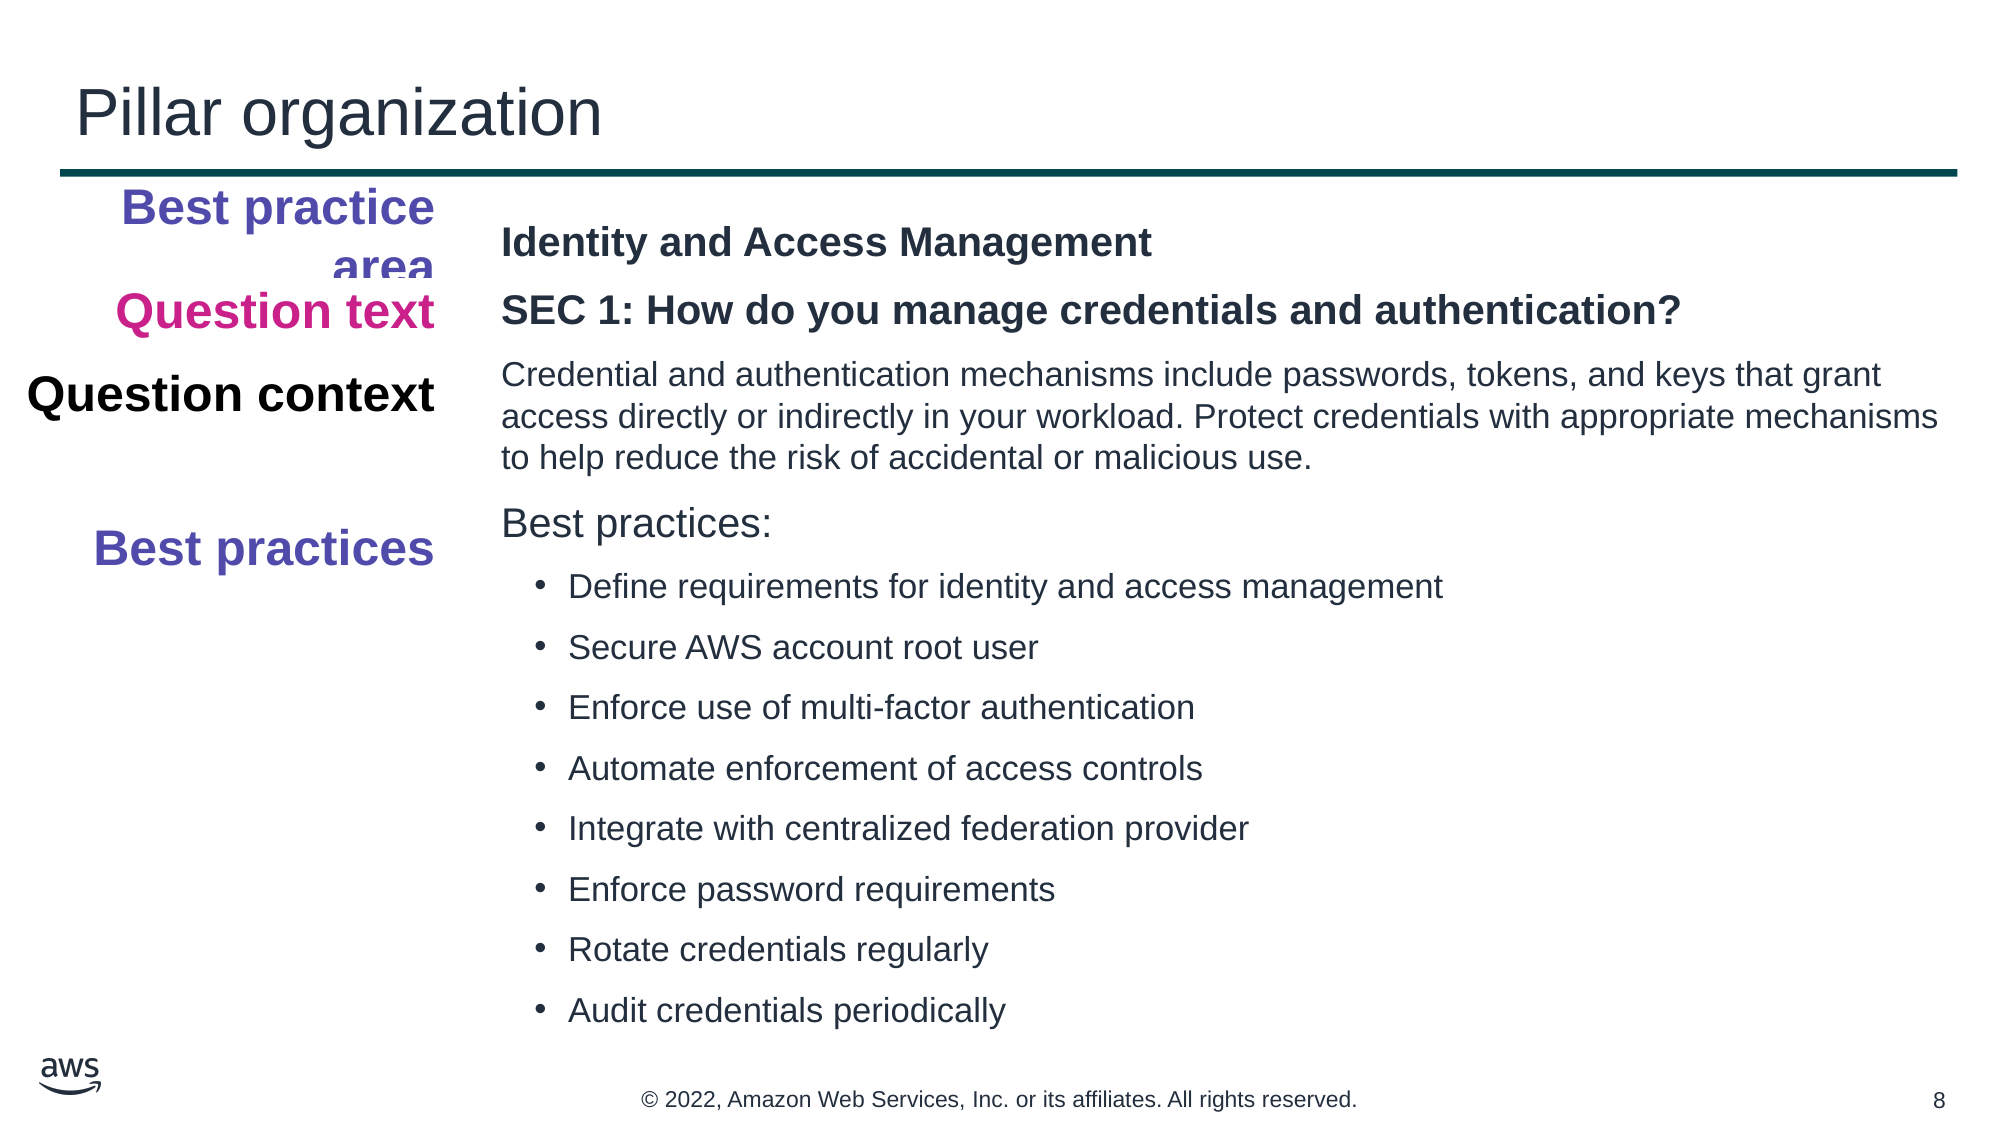

# Pillar organization
Best practice area
Identity and Access Management
SEC 1: How do you manage credentials and authentication?
Credential and authentication mechanisms include passwords, tokens, and keys that grant access directly or indirectly in your workload. Protect credentials with appropriate mechanisms to help reduce the risk of accidental or malicious use.
Best practices:
Define requirements for identity and access management
Secure AWS account root user
Enforce use of multi-factor authentication
Automate enforcement of access controls
Integrate with centralized federation provider
Enforce password requirements
Rotate credentials regularly
Audit credentials periodically
Question text
Question context
Best practices
8